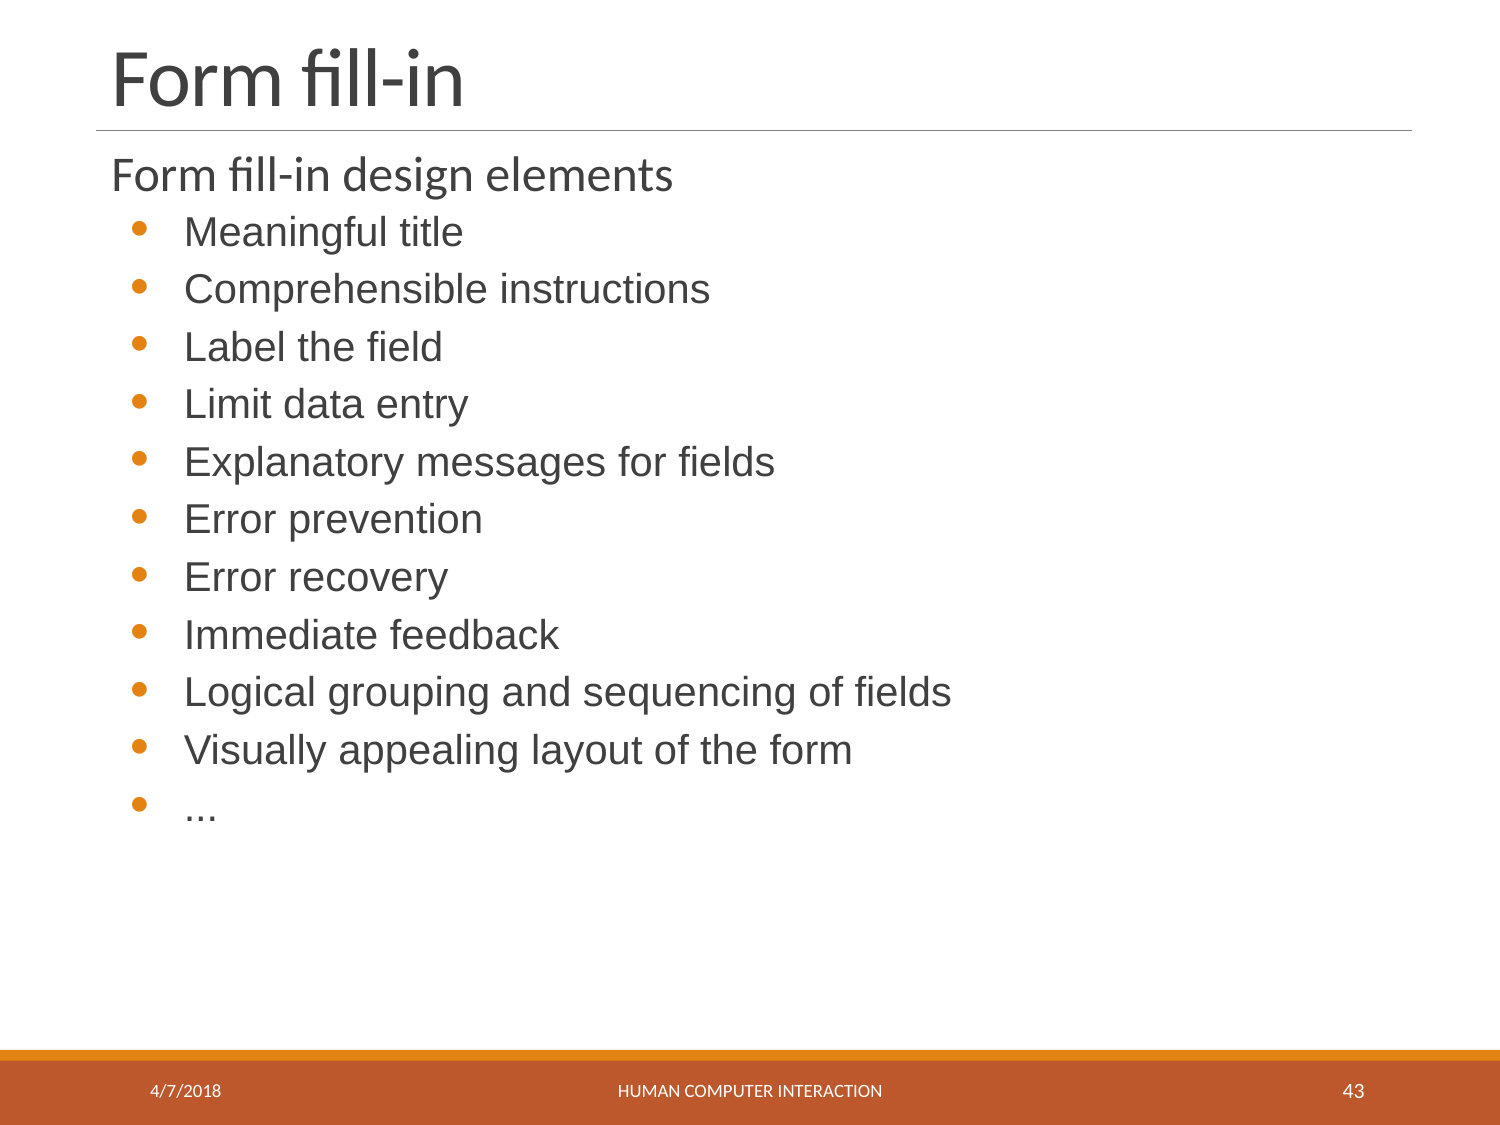

# Form fill-in
Form fill-in design elements
Meaningful title
Comprehensible instructions
Label the field
Limit data entry
Explanatory messages for fields
Error prevention
Error recovery
Immediate feedback
Logical grouping and sequencing of fields
Visually appealing layout of the form
...
4/7/2018
Human Computer Interaction
43